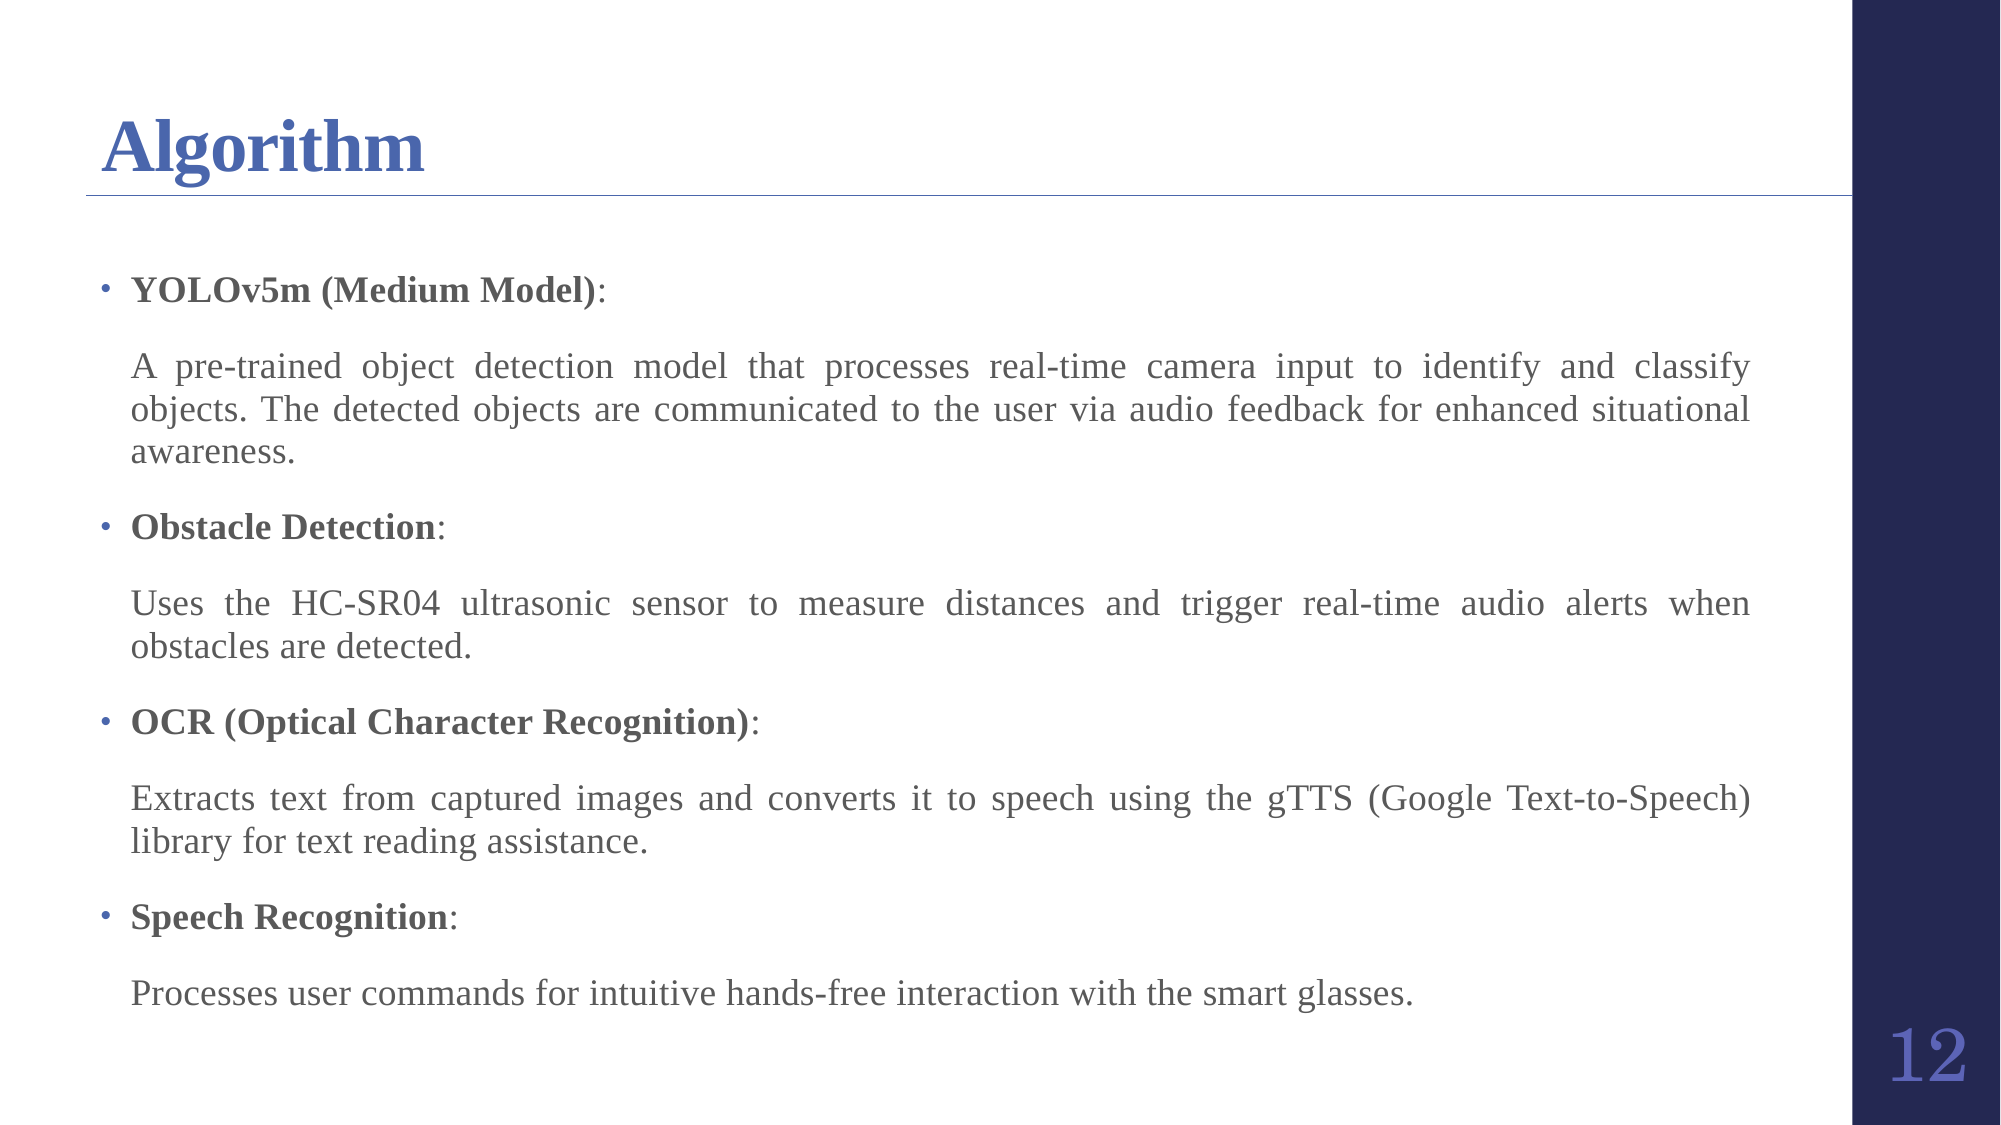

# Algorithm
YOLOv5m (Medium Model):
A pre-trained object detection model that processes real-time camera input to identify and classify objects. The detected objects are communicated to the user via audio feedback for enhanced situational awareness.
Obstacle Detection:
Uses the HC-SR04 ultrasonic sensor to measure distances and trigger real-time audio alerts when obstacles are detected.
OCR (Optical Character Recognition):
Extracts text from captured images and converts it to speech using the gTTS (Google Text-to-Speech) library for text reading assistance.
Speech Recognition:
Processes user commands for intuitive hands-free interaction with the smart glasses.

12